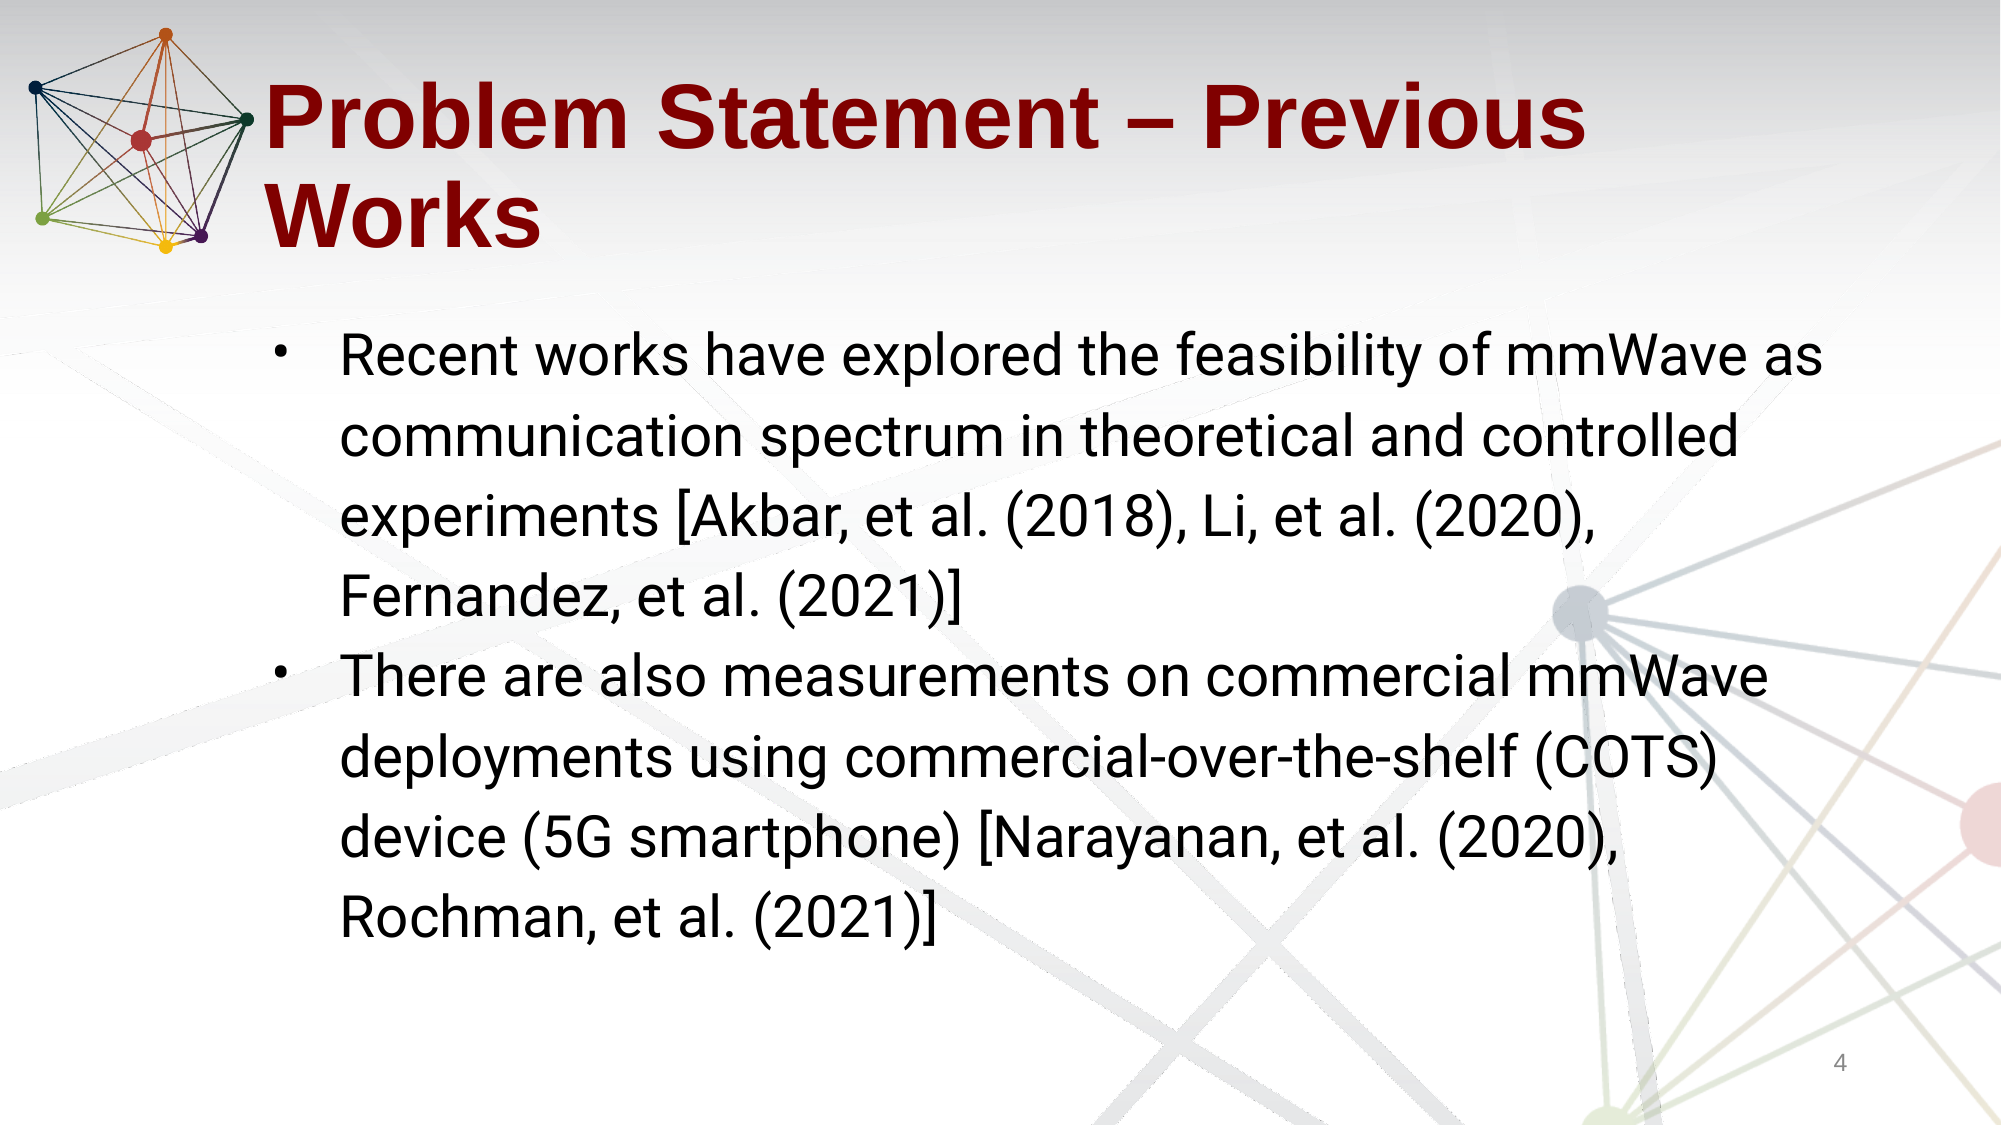

# Problem Statement – Previous Works
Recent works have explored the feasibility of mmWave as communication spectrum in theoretical and controlled experiments [Akbar, et al. (2018), Li, et al. (2020), Fernandez, et al. (2021)]
There are also measurements on commercial mmWave deployments using commercial-over-the-shelf (COTS) device (5G smartphone) [Narayanan, et al. (2020), Rochman, et al. (2021)]
4